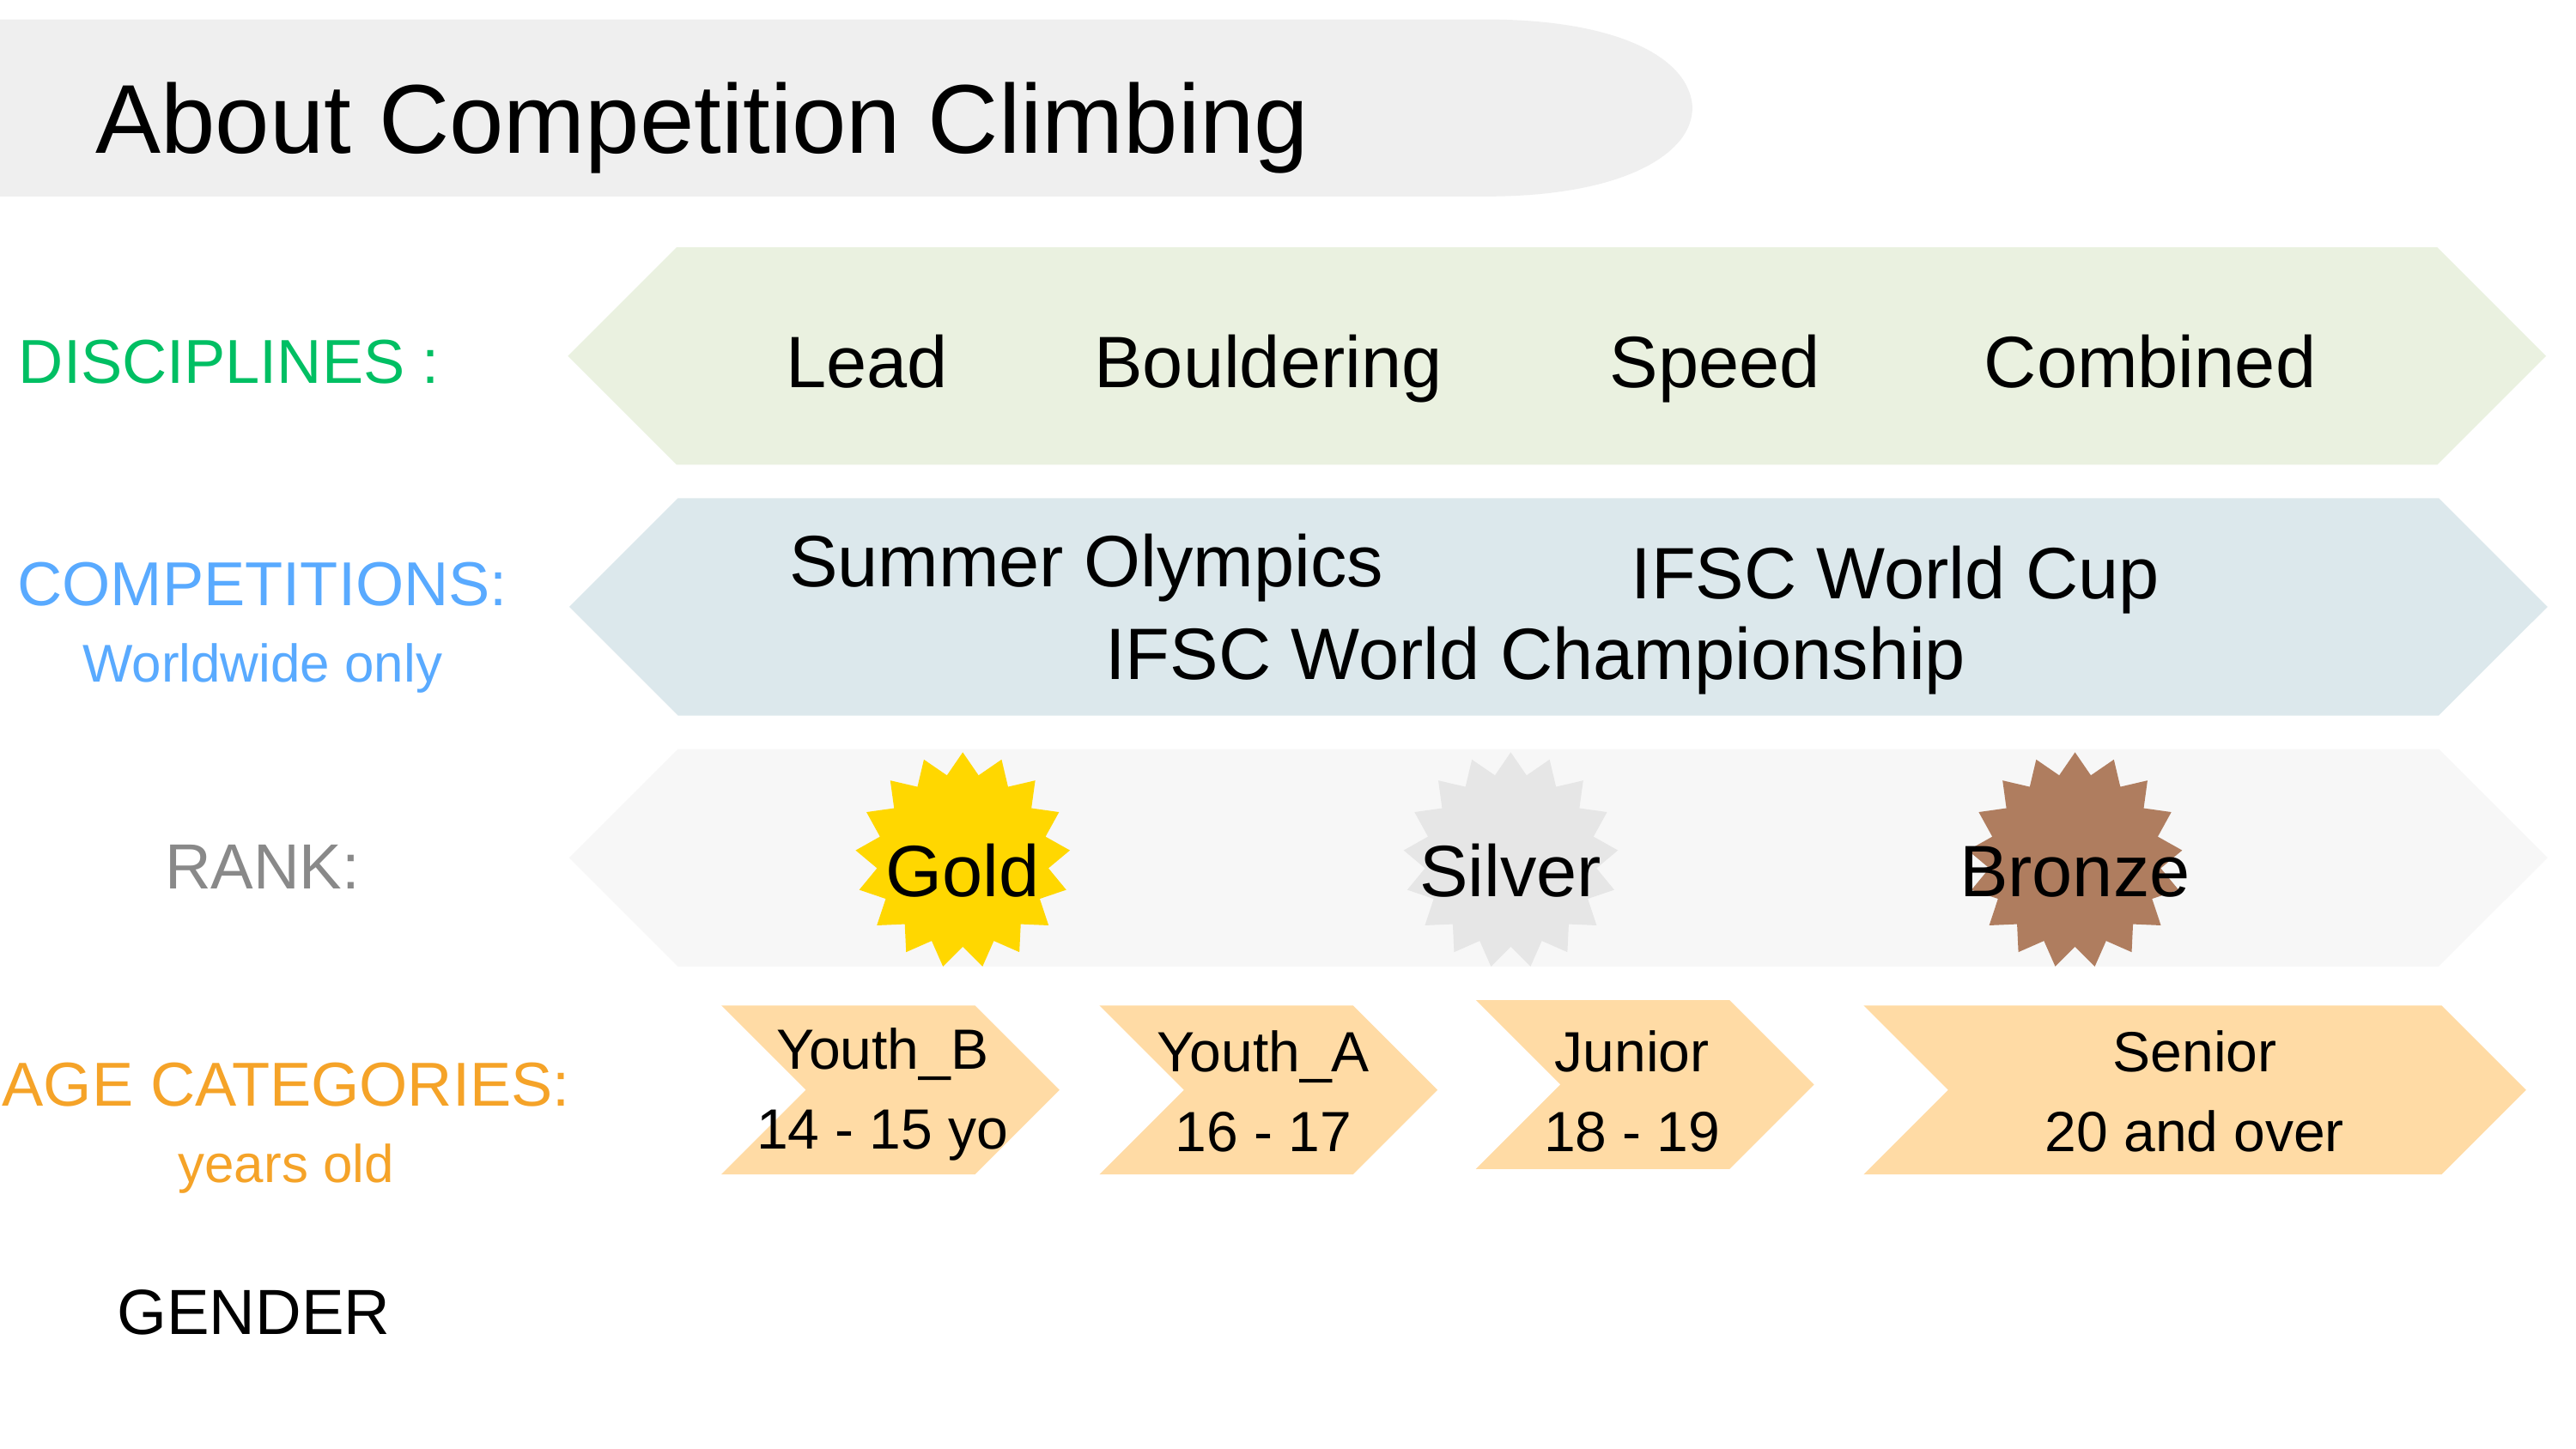

About Competition Climbing

Lead
Bouldering
Speed
Combined
DISCIPLINES :

Summer Olympics
IFSC World Cup
COMPETITIONS:
Worldwide only
IFSC World Championship

Gold

Silver

Bronze
RANK:

Youth_B
14 - 15 yo
Youth_A
16 - 17
Junior
18 - 19
Senior
20 and over

AGE CATEGORIES:
years old
GENDER